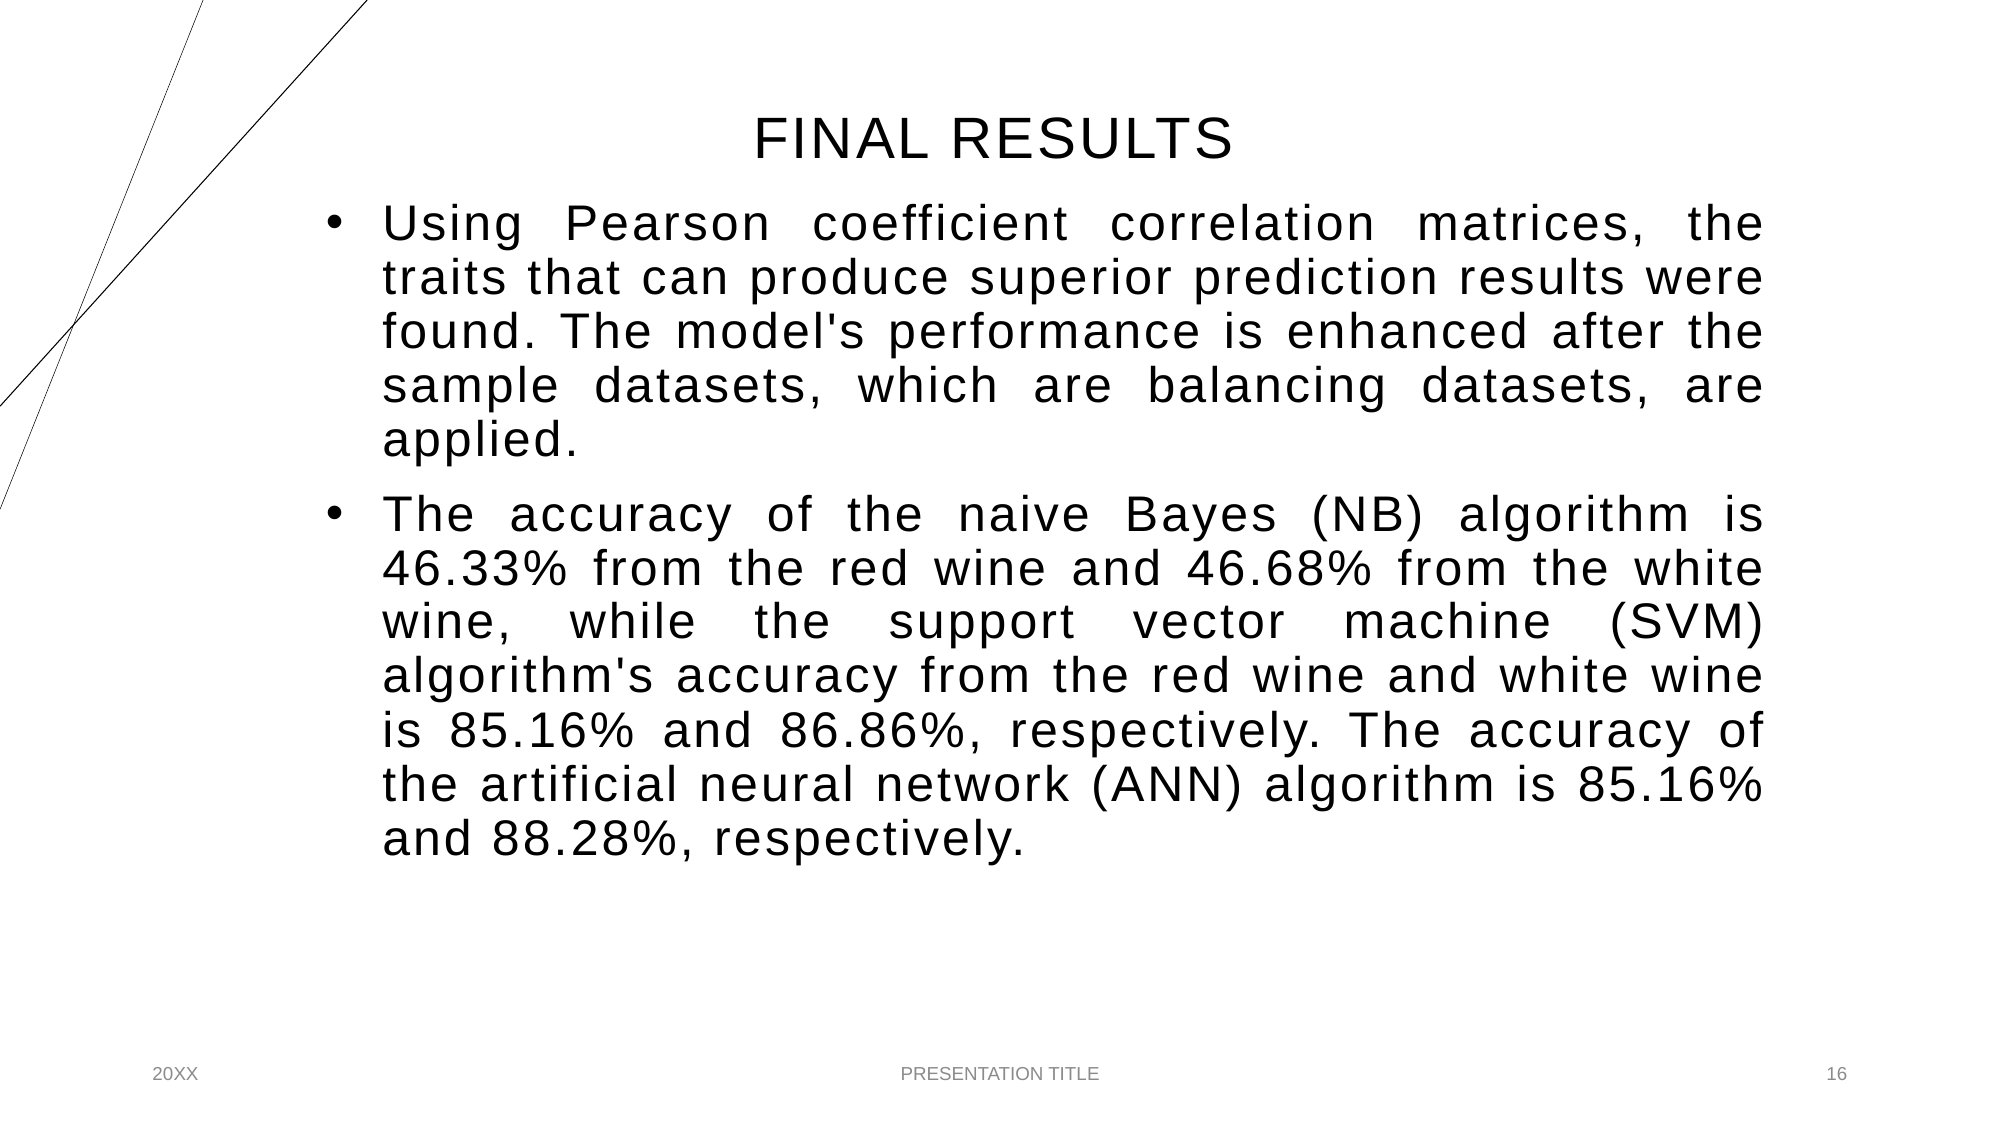

FINAL RESULTS
Using Pearson coefficient correlation matrices, the traits that can produce superior prediction results were found. The model's performance is enhanced after the sample datasets, which are balancing datasets, are applied.
The accuracy of the naive Bayes (NB) algorithm is 46.33% from the red wine and 46.68% from the white wine, while the support vector machine (SVM) algorithm's accuracy from the red wine and white wine is 85.16% and 86.86%, respectively. The accuracy of the artificial neural network (ANN) algorithm is 85.16% and 88.28%, respectively.
20XX
PRESENTATION TITLE
16